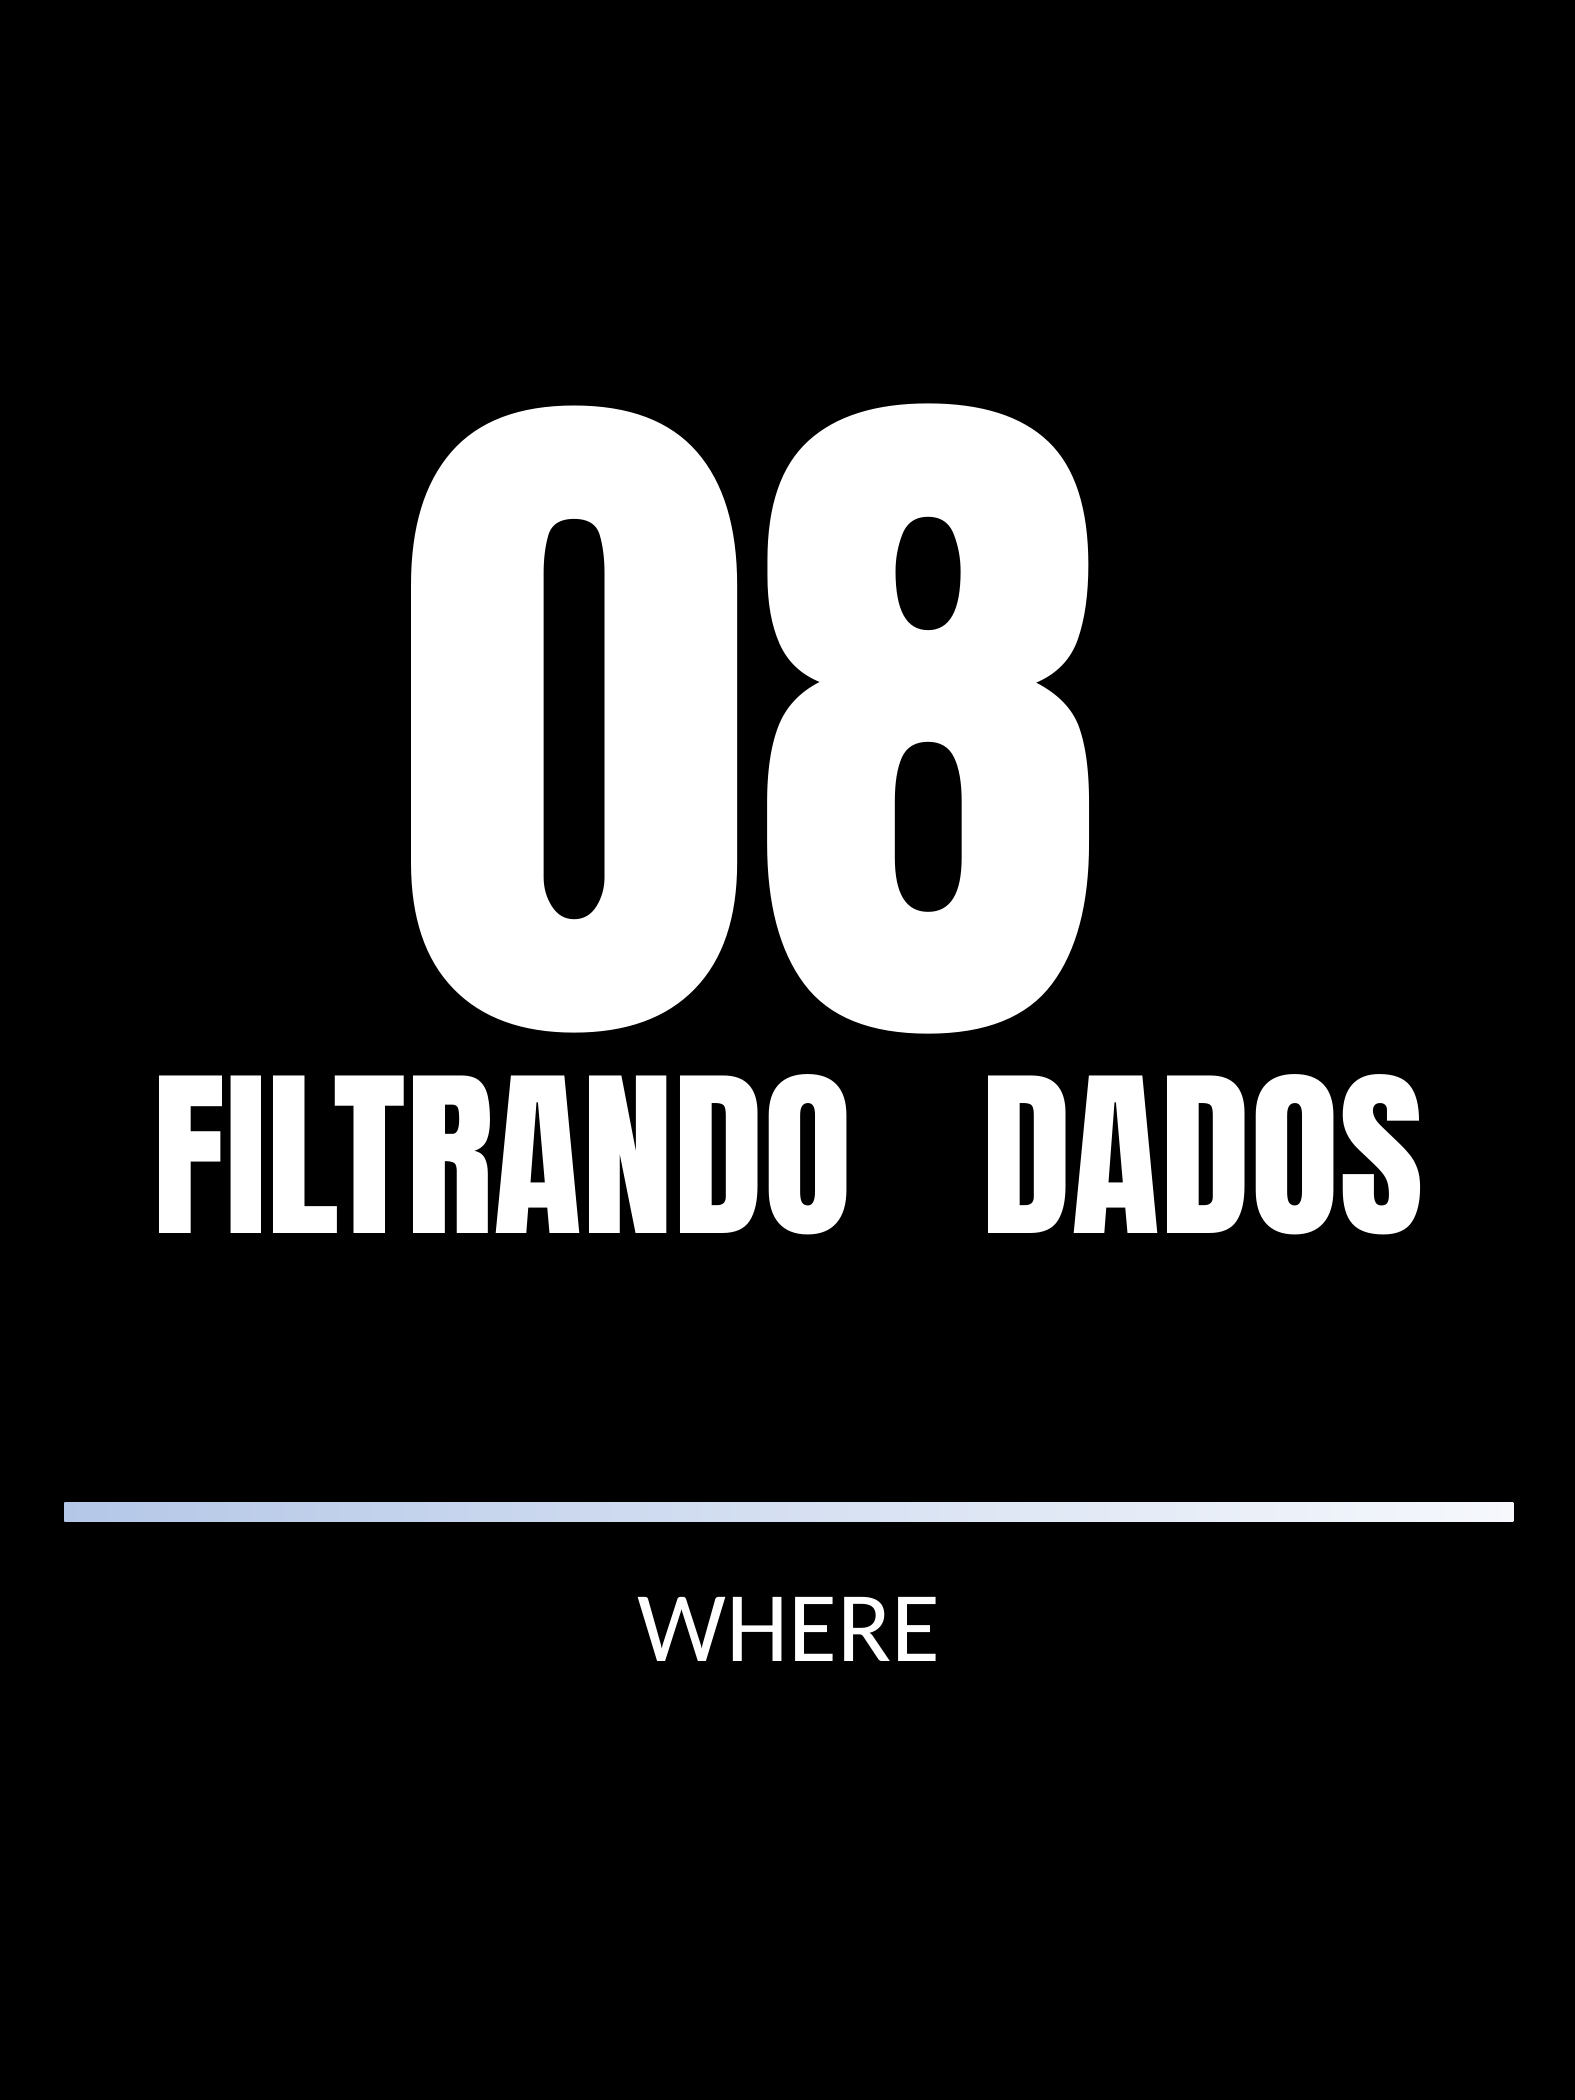

08
FILTRANDO   DADOS

WHERE

Comandos Básicos SQL - Vitor Gerevini
17